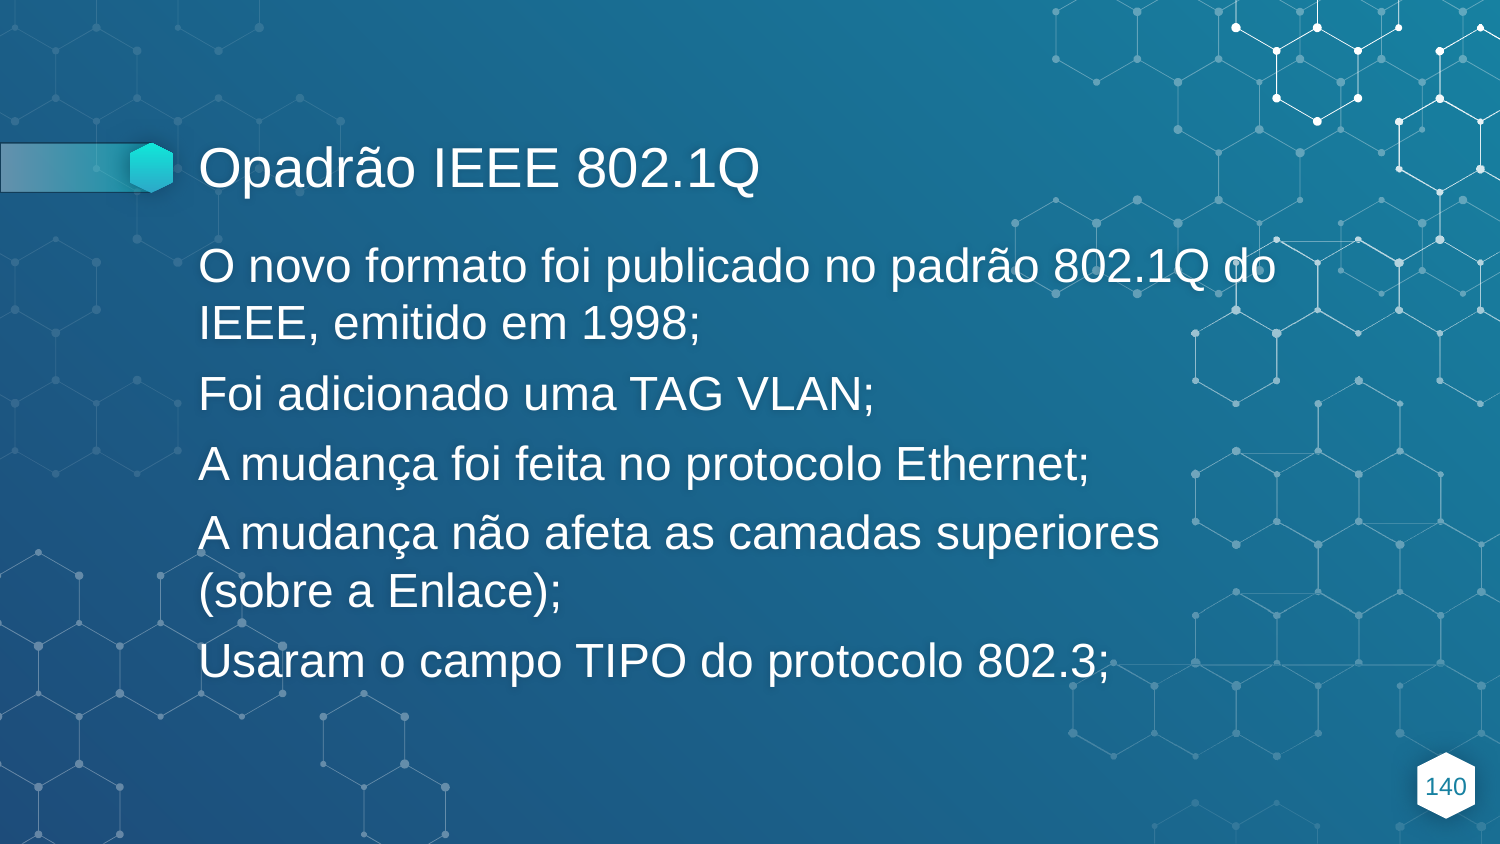

# Opadrão IEEE 802.1Q
O novo formato foi publicado no padrão 802.1Q do IEEE, emitido em 1998;
Foi adicionado uma TAG VLAN;
A mudança foi feita no protocolo Ethernet;
A mudança não afeta as camadas superiores (sobre a Enlace);
Usaram o campo TIPO do protocolo 802.3;

140